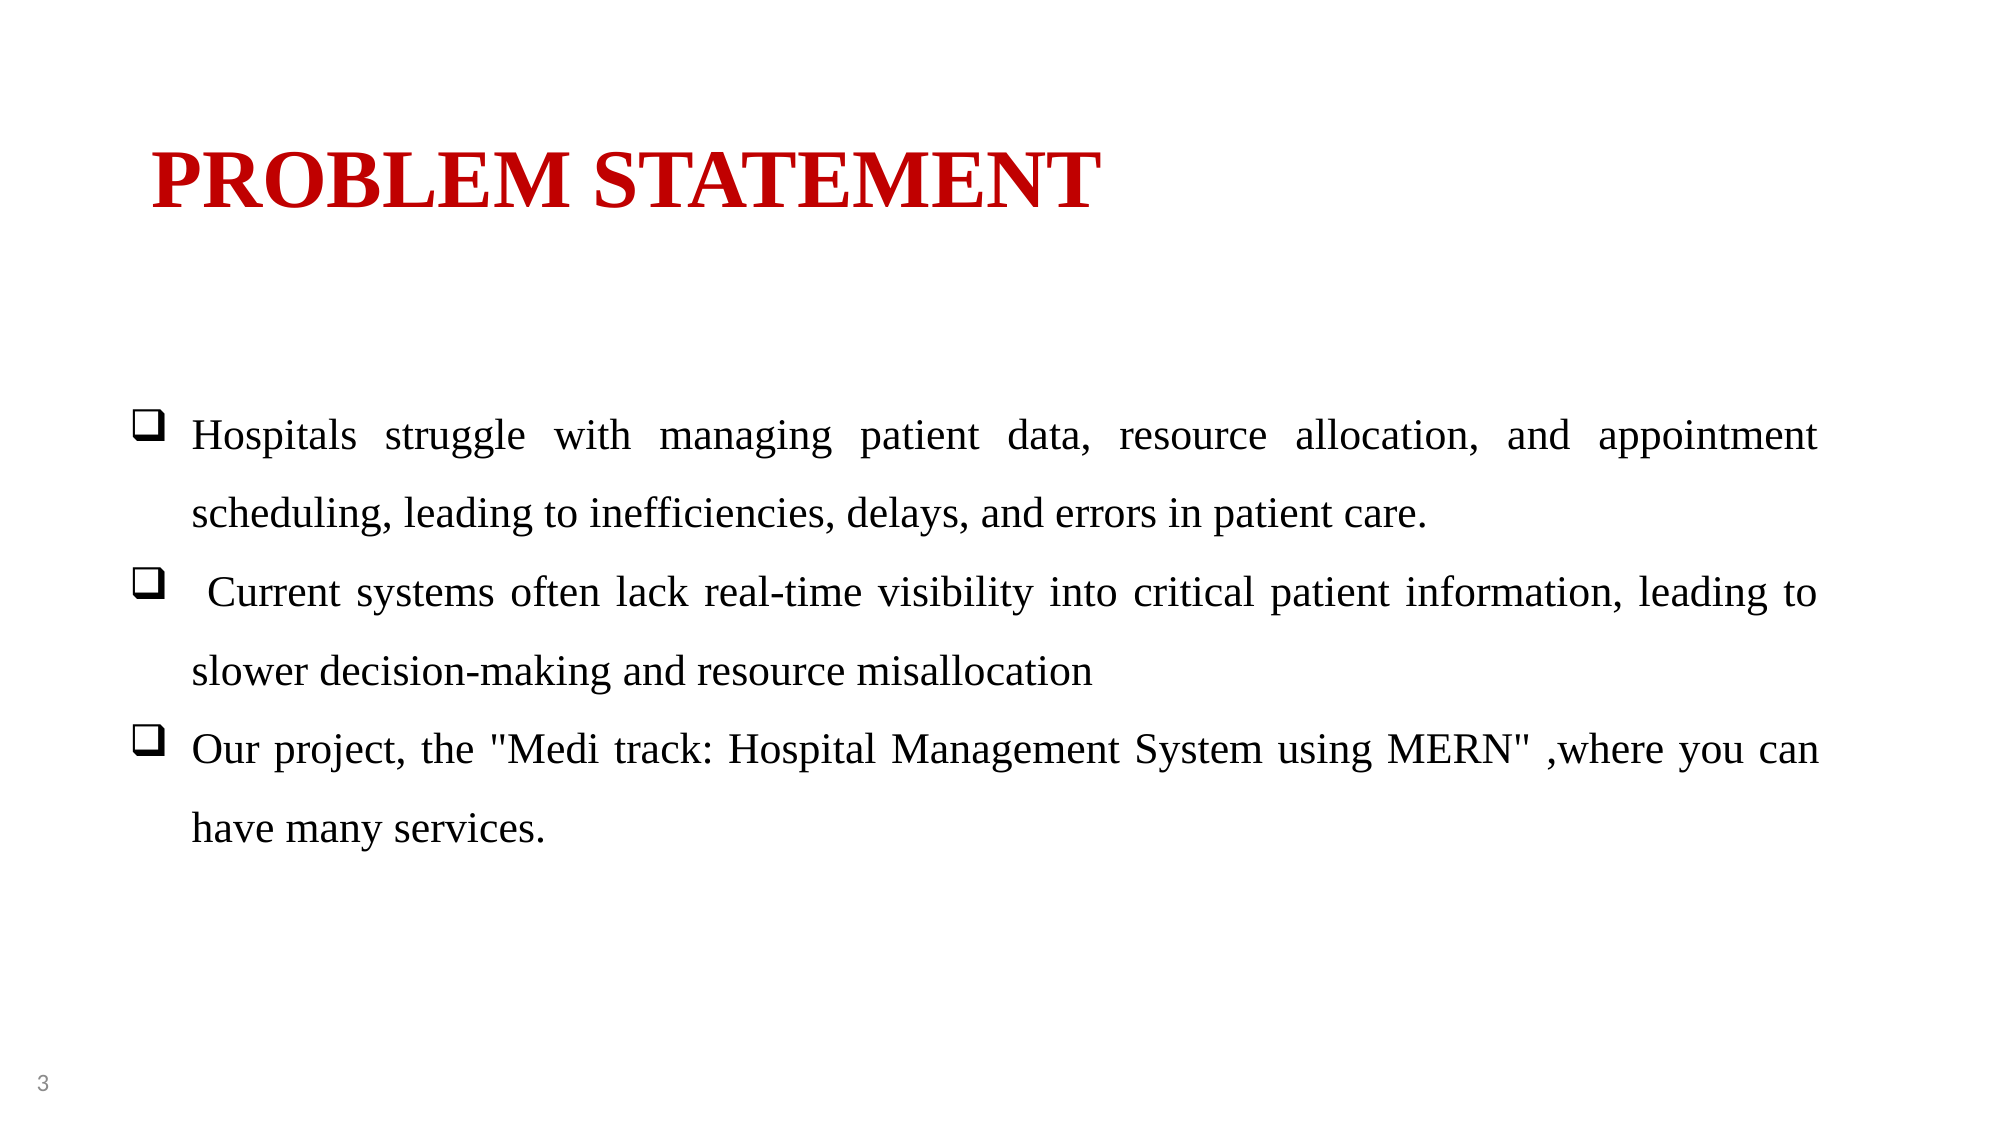

PROBLEM STATEMENT
Hospitals struggle with managing patient data, resource allocation, and appointment scheduling, leading to inefficiencies, delays, and errors in patient care.
 Current systems often lack real-time visibility into critical patient information, leading to slower decision-making and resource misallocation
Our project, the "Medi track: Hospital Management System using MERN" ,where you can have many services.
3